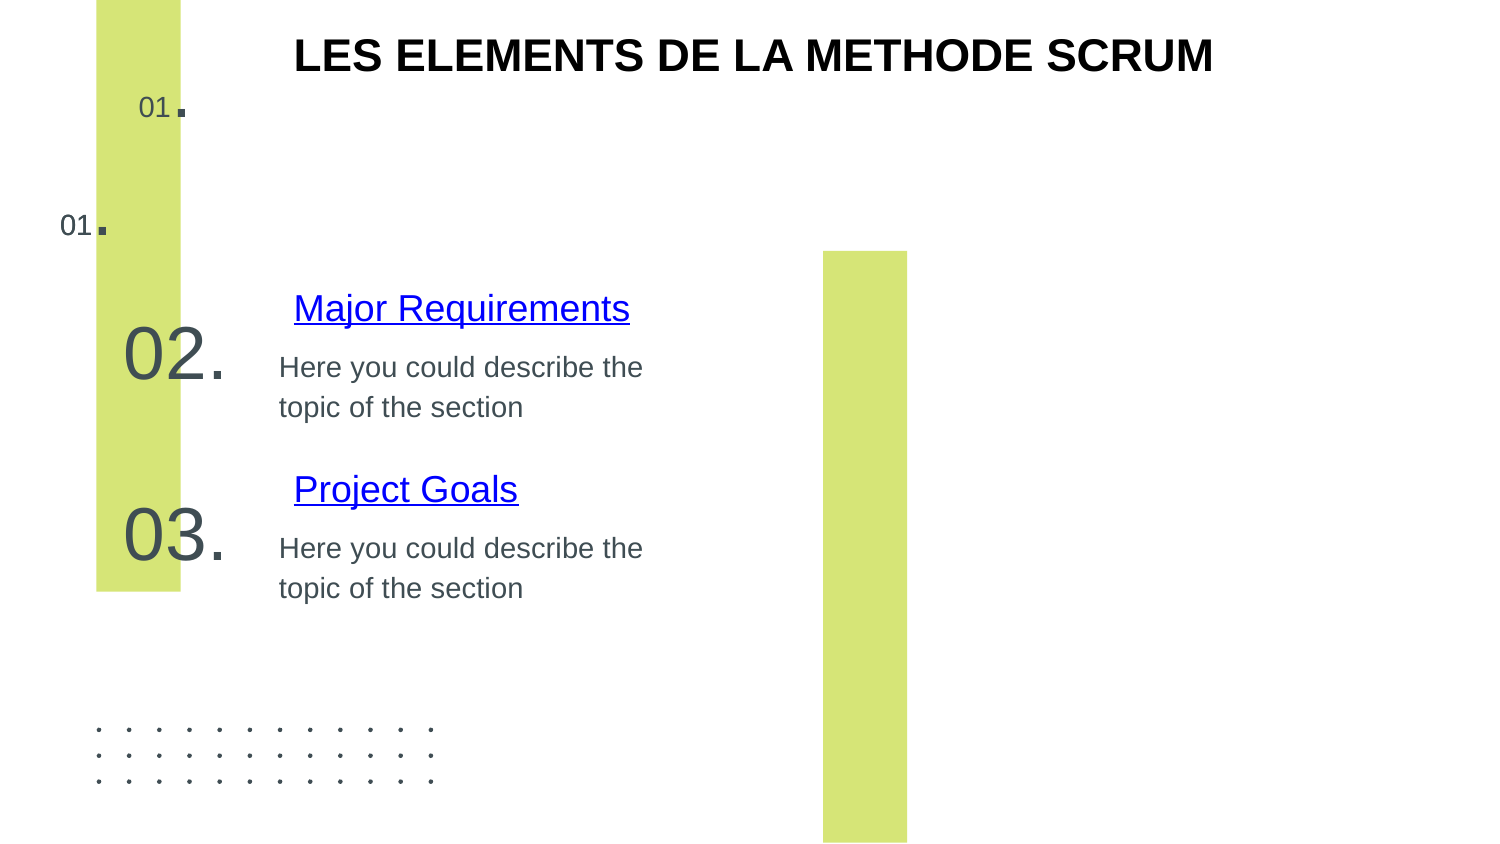

LES ELEMENTS DE LA METHODE SCRUM
01.
#

01.
01.

Major Requirements
02.
Here you could describe the topic of the section
Project Goals
03.
Here you could describe the topic of the section